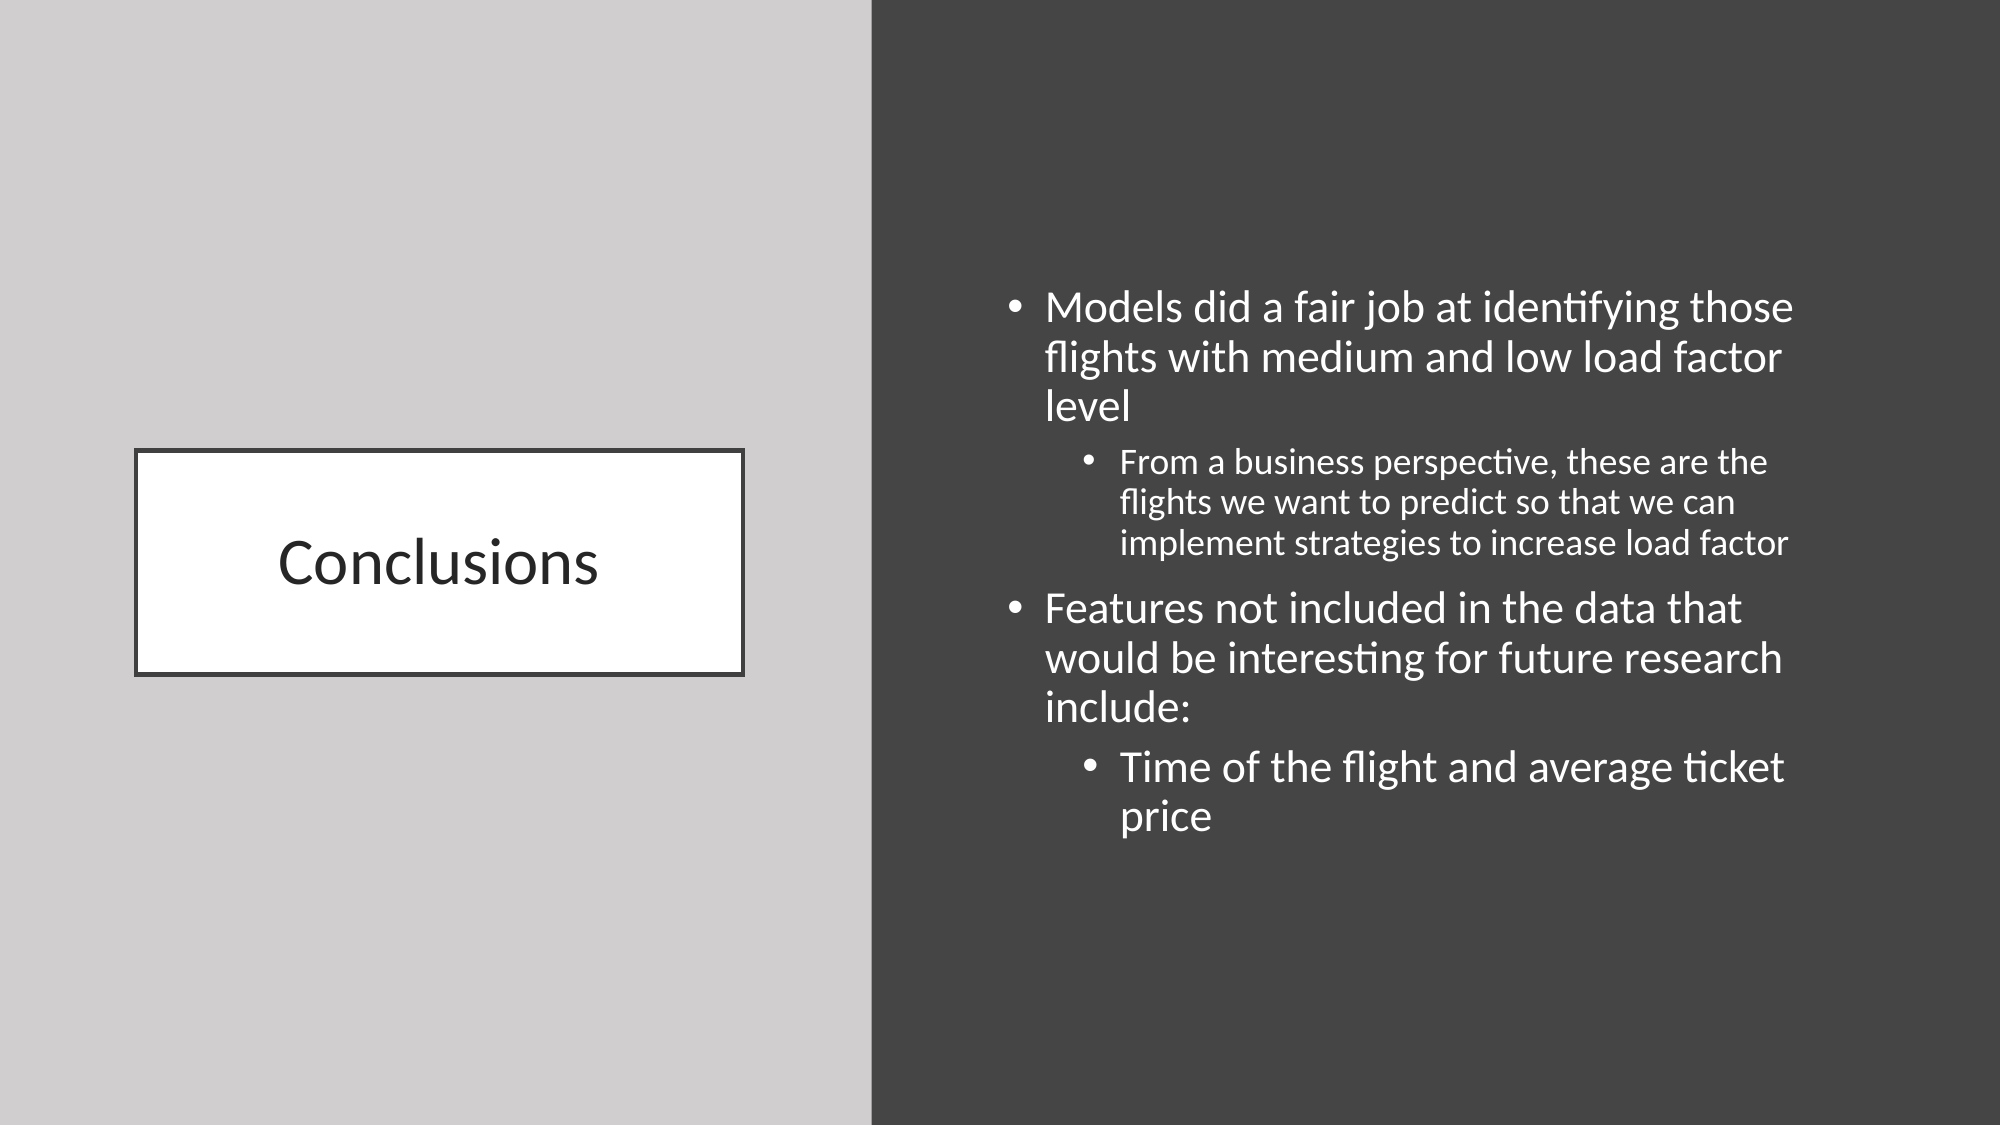

Models did a fair job at identifying those flights with medium and low load factor level
From a business perspective, these are the flights we want to predict so that we can implement strategies to increase load factor
Features not included in the data that would be interesting for future research include:
Time of the flight and average ticket price
# Conclusions